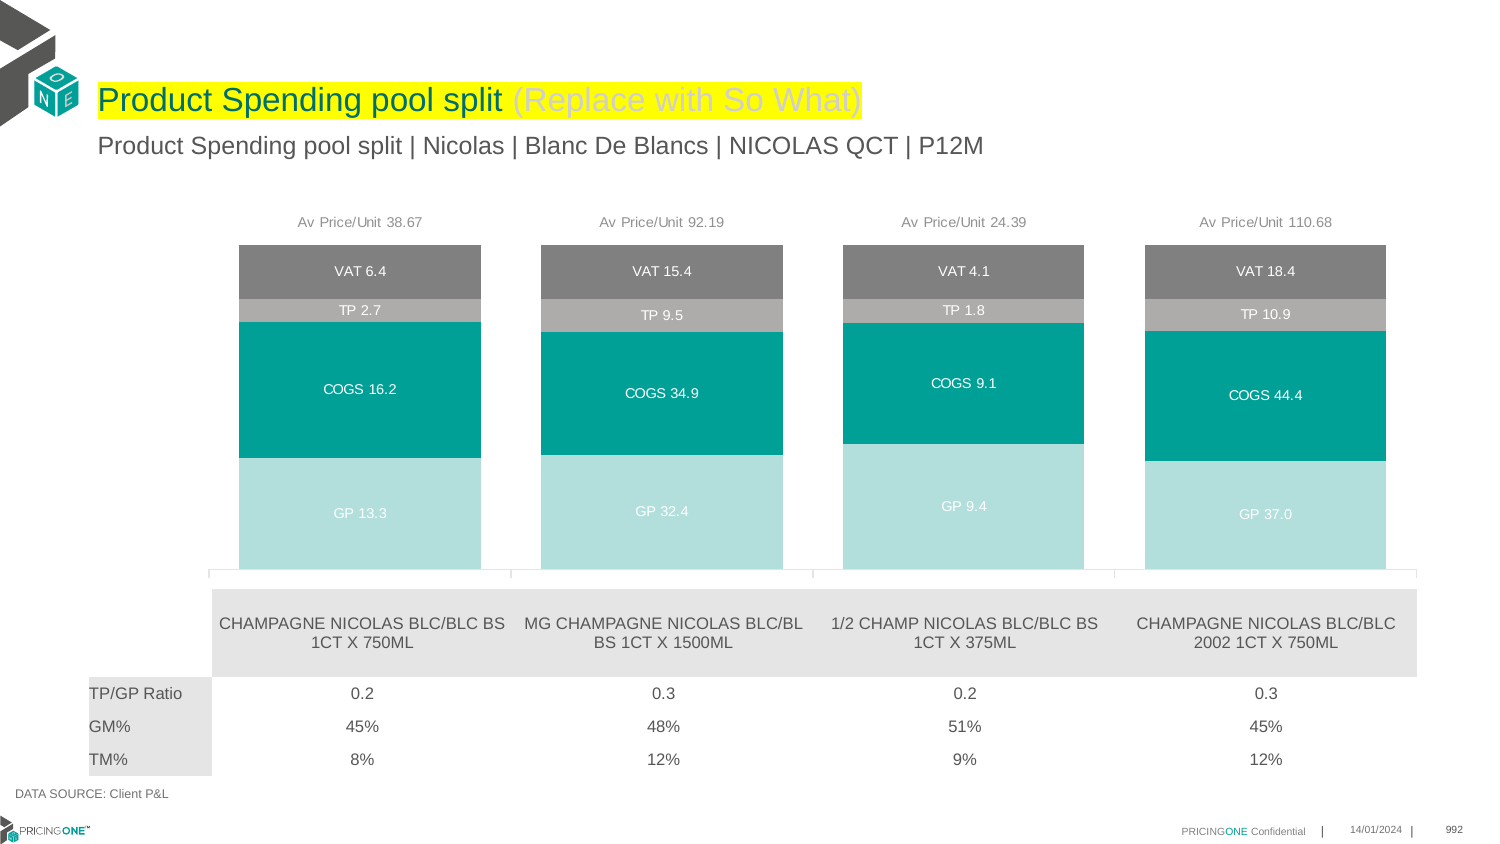

# Product Spending pool split (Replace with So What)
Product Spending pool split | Nicolas | Blanc De Blancs | NICOLAS QCT | P12M

### Chart

| Category | GP | COGS | TP | VAT |
|---|---|---|---|---|
| Av Price/Unit 38.67 | 13.308875510204084 | 16.206 | 2.706012845138055 | 6.444177671068427 |
| Av Price/Unit 92.19 | 32.42700740740741 | 34.92700000000001 | 9.466980246913579 | 15.364197530864203 |
| Av Price/Unit 24.39 | 9.3734 | 9.058000000000002 | 1.8360897119341573 | 4.05349794238683 |
| Av Price/Unit 110.68 | 36.954070967741934 | 44.39000000000001 | 10.887111827956986 | 18.44623655913979 |
|  | CHAMPAGNE NICOLAS BLC/BLC BS 1CT X 750ML | MG CHAMPAGNE NICOLAS BLC/BL BS 1CT X 1500ML | 1/2 CHAMP NICOLAS BLC/BLC BS 1CT X 375ML | CHAMPAGNE NICOLAS BLC/BLC 2002 1CT X 750ML |
| --- | --- | --- | --- | --- |
| TP/GP Ratio | 0.2 | 0.3 | 0.2 | 0.3 |
| GM% | 45% | 48% | 51% | 45% |
| TM% | 8% | 12% | 9% | 12% |
DATA SOURCE: Client P&L

14/01/2024
992